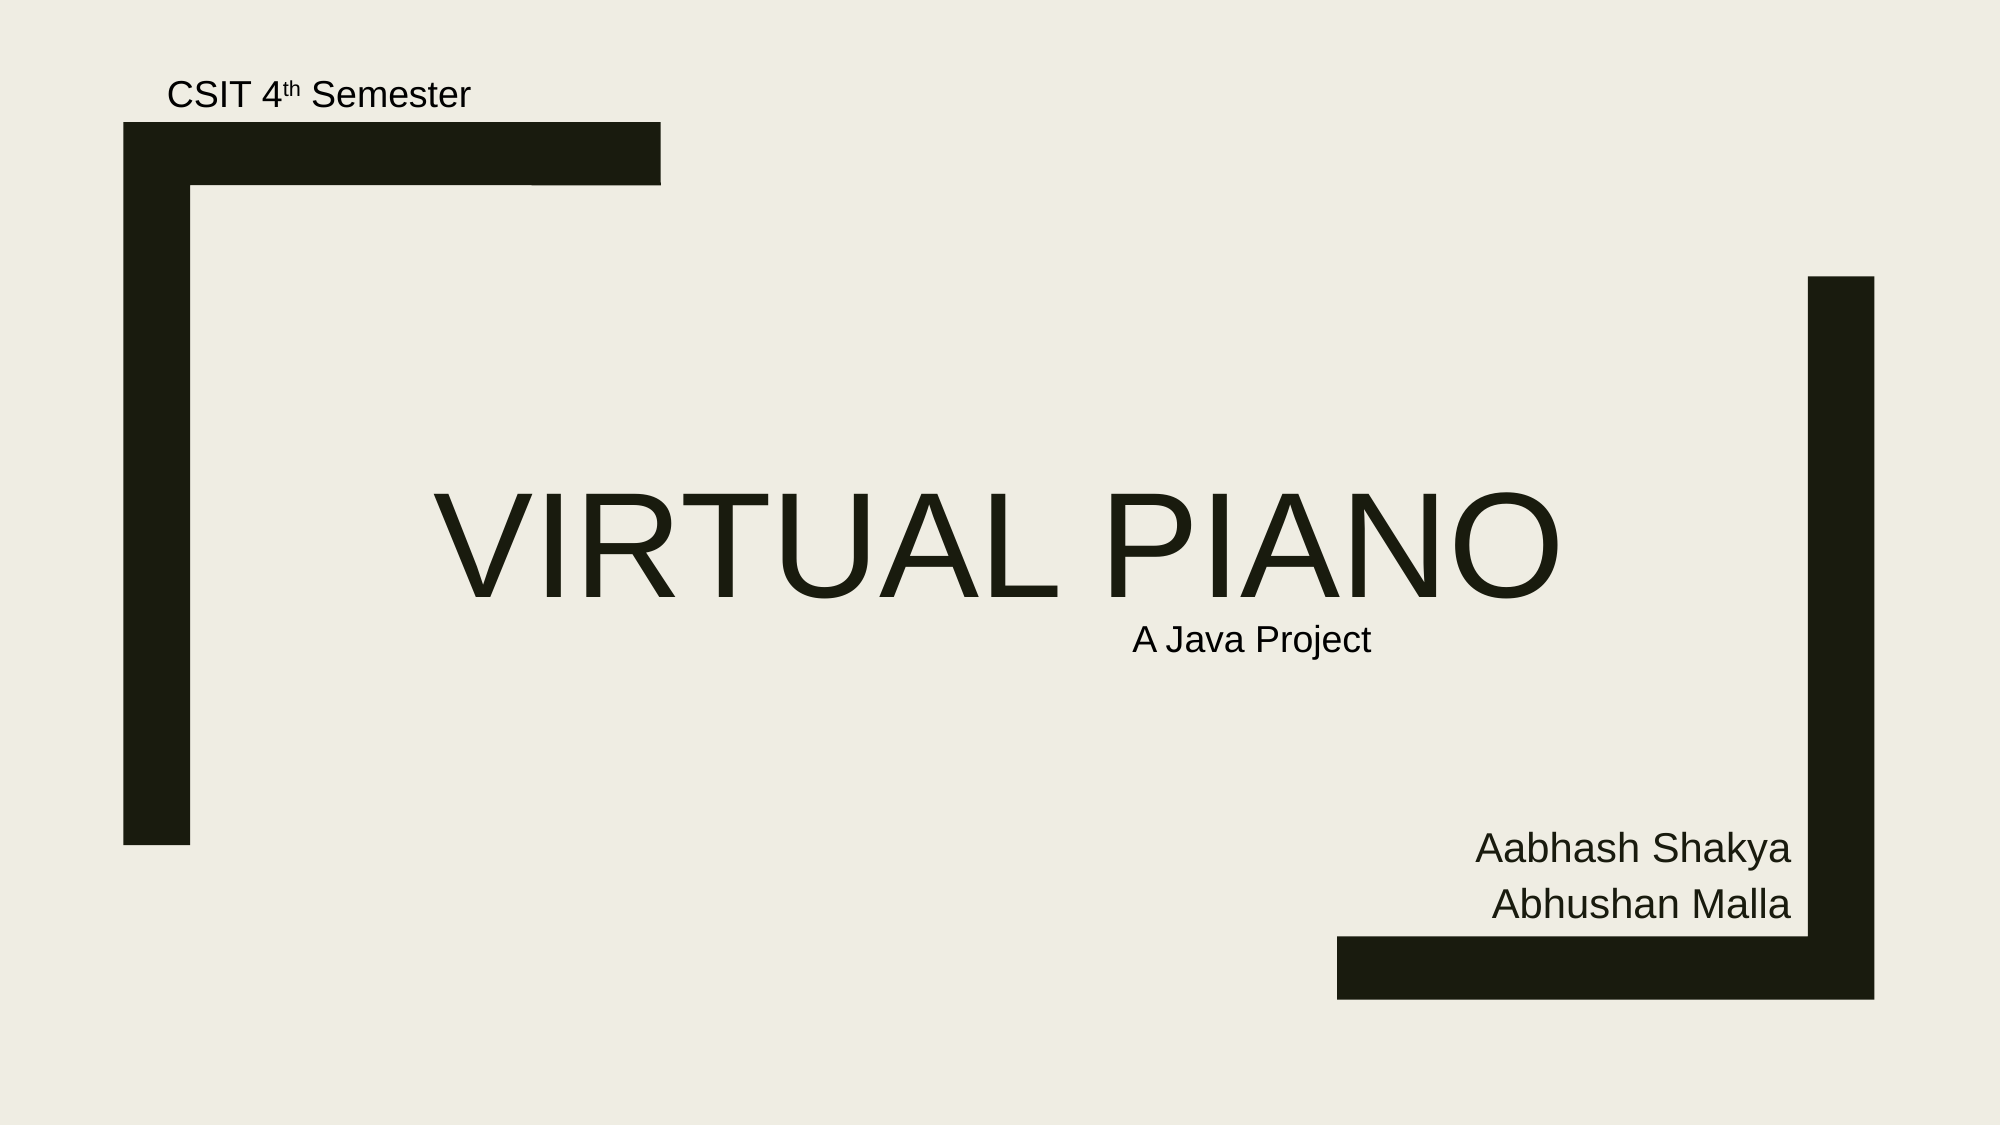

CSIT 4th Semester
# Virtual PIANO
A Java Project
Aabhash Shakya
Abhushan Malla